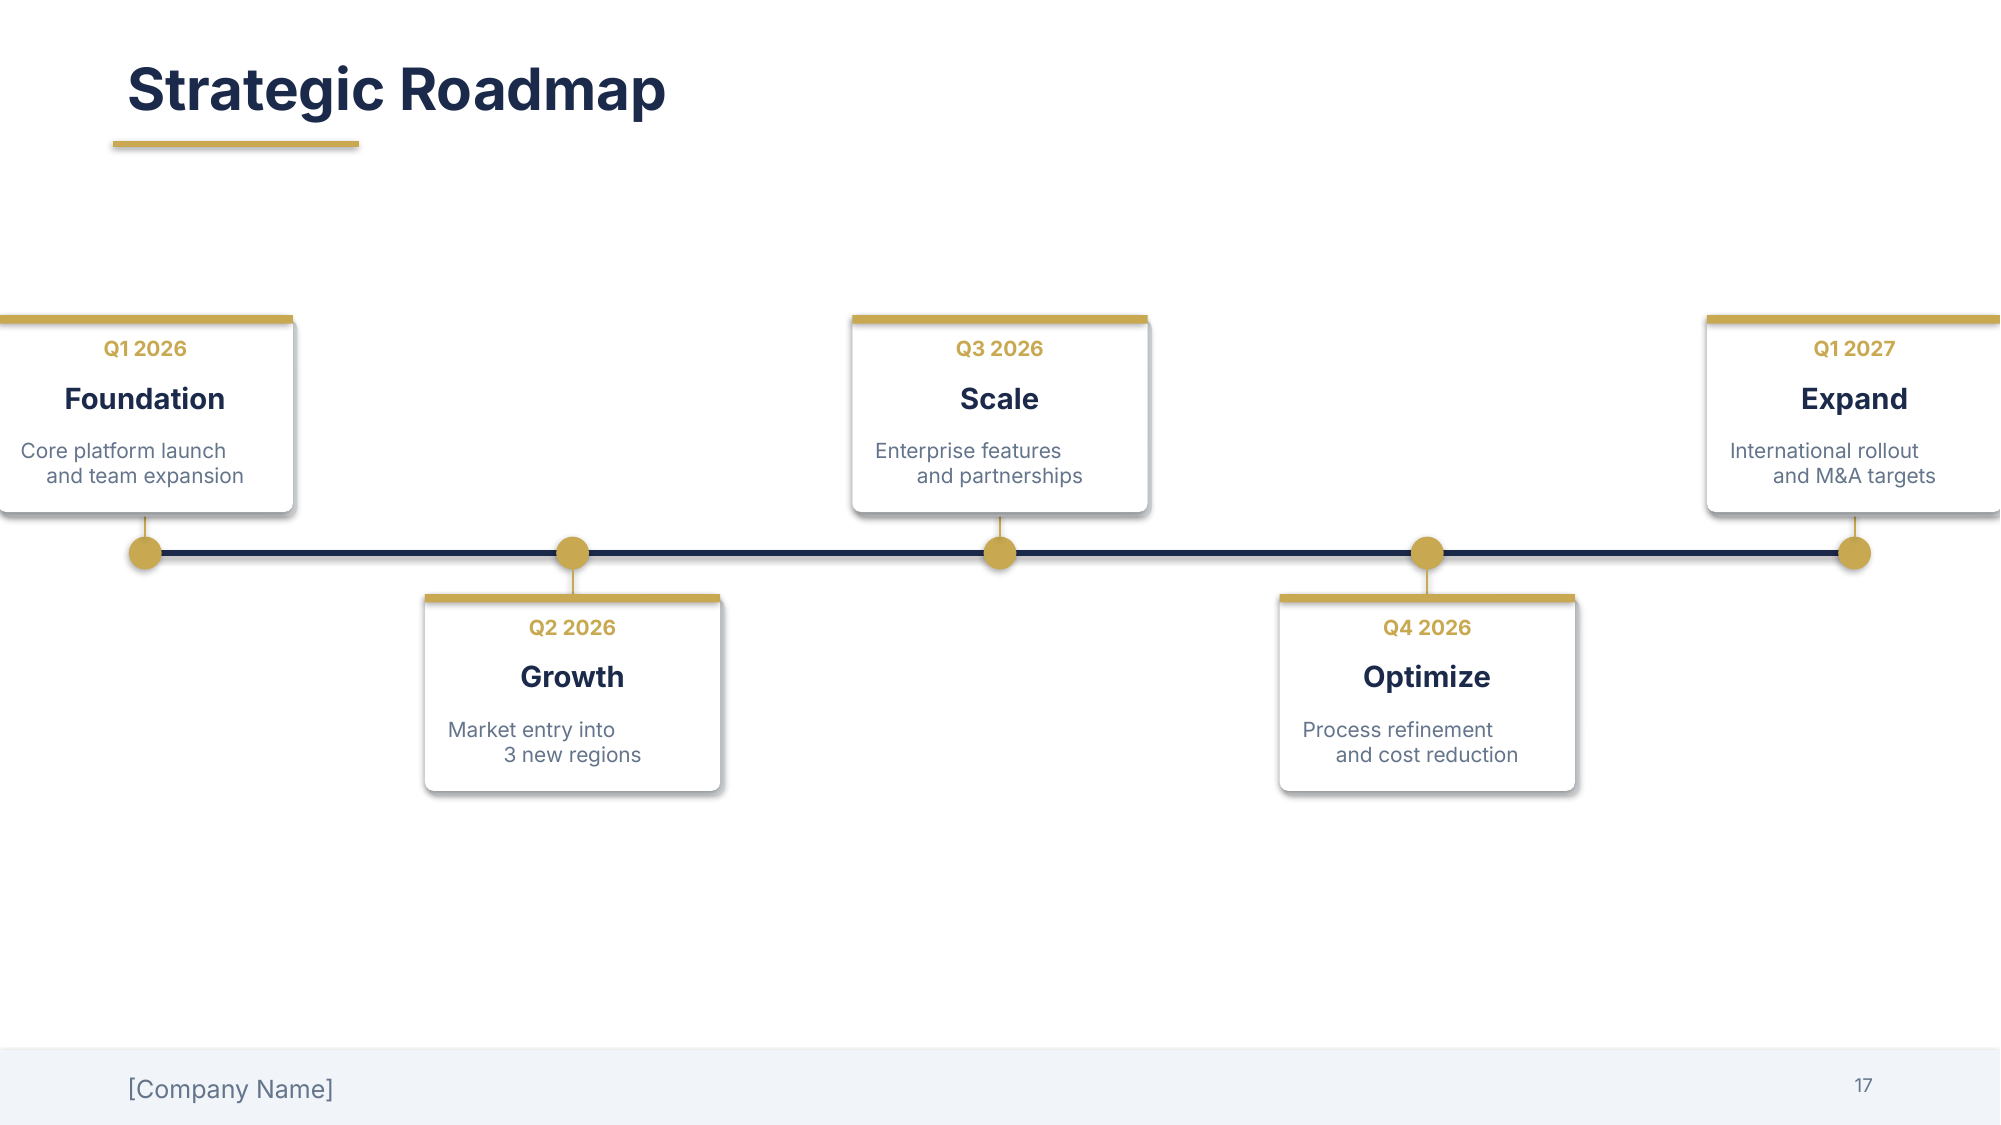

Strategic Roadmap

Q1 2026
Q3 2026
Q1 2027
Foundation
Scale
Expand
Core platform launch
and team expansion
Enterprise features
and partnerships
International rollout
and M&A targets

Q2 2026
Q4 2026
Growth
Optimize
Market entry into
3 new regions
Process refinement
and cost reduction

[Company Name]
17